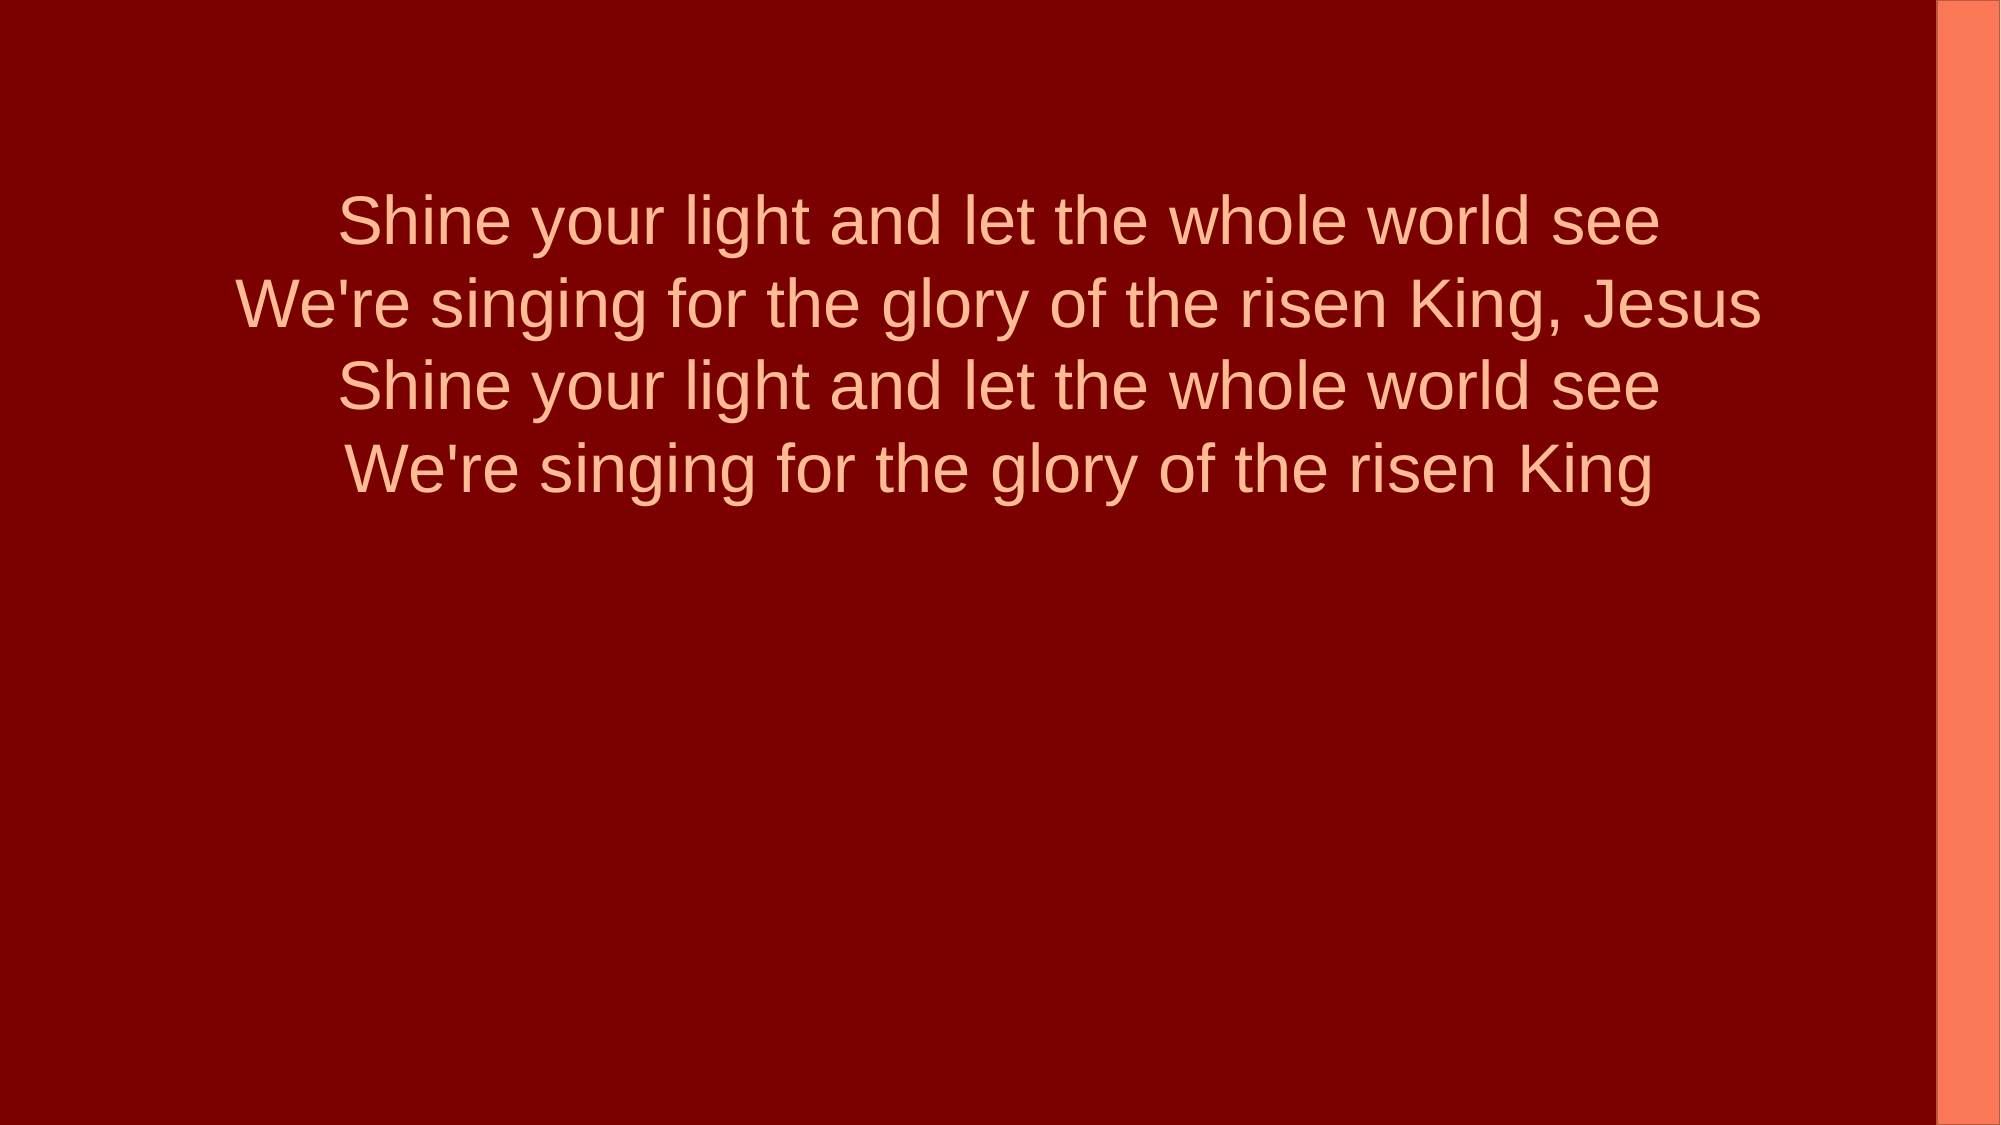

Shine your light and let the whole world see
We're singing for the glory of the risen King, Jesus
Shine your light and let the whole world see
We're singing for the glory of the risen King